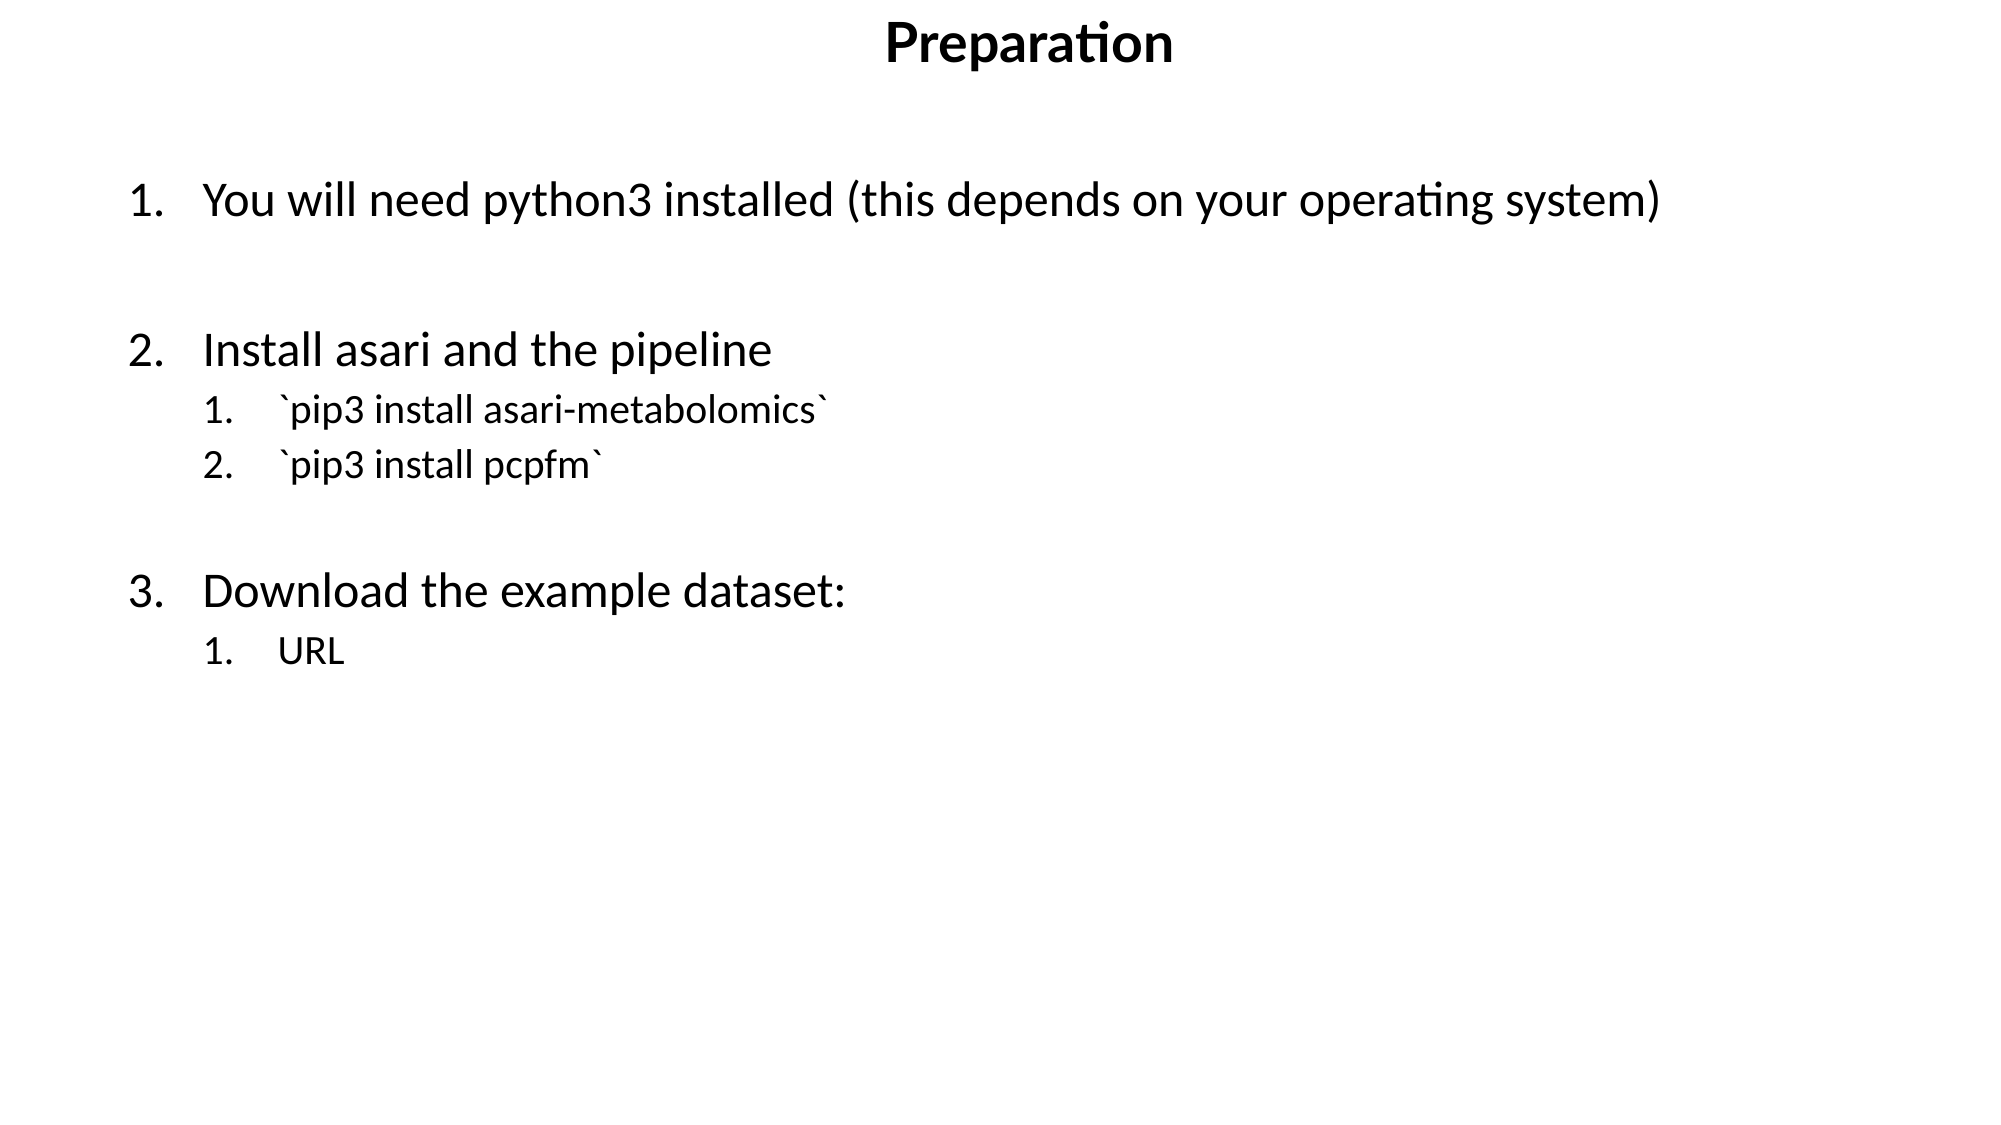

Preparation
You will need python3 installed (this depends on your operating system)

Install asari and the pipeline
`pip3 install asari-metabolomics`
`pip3 install pcpfm`

Download the example dataset:
URL